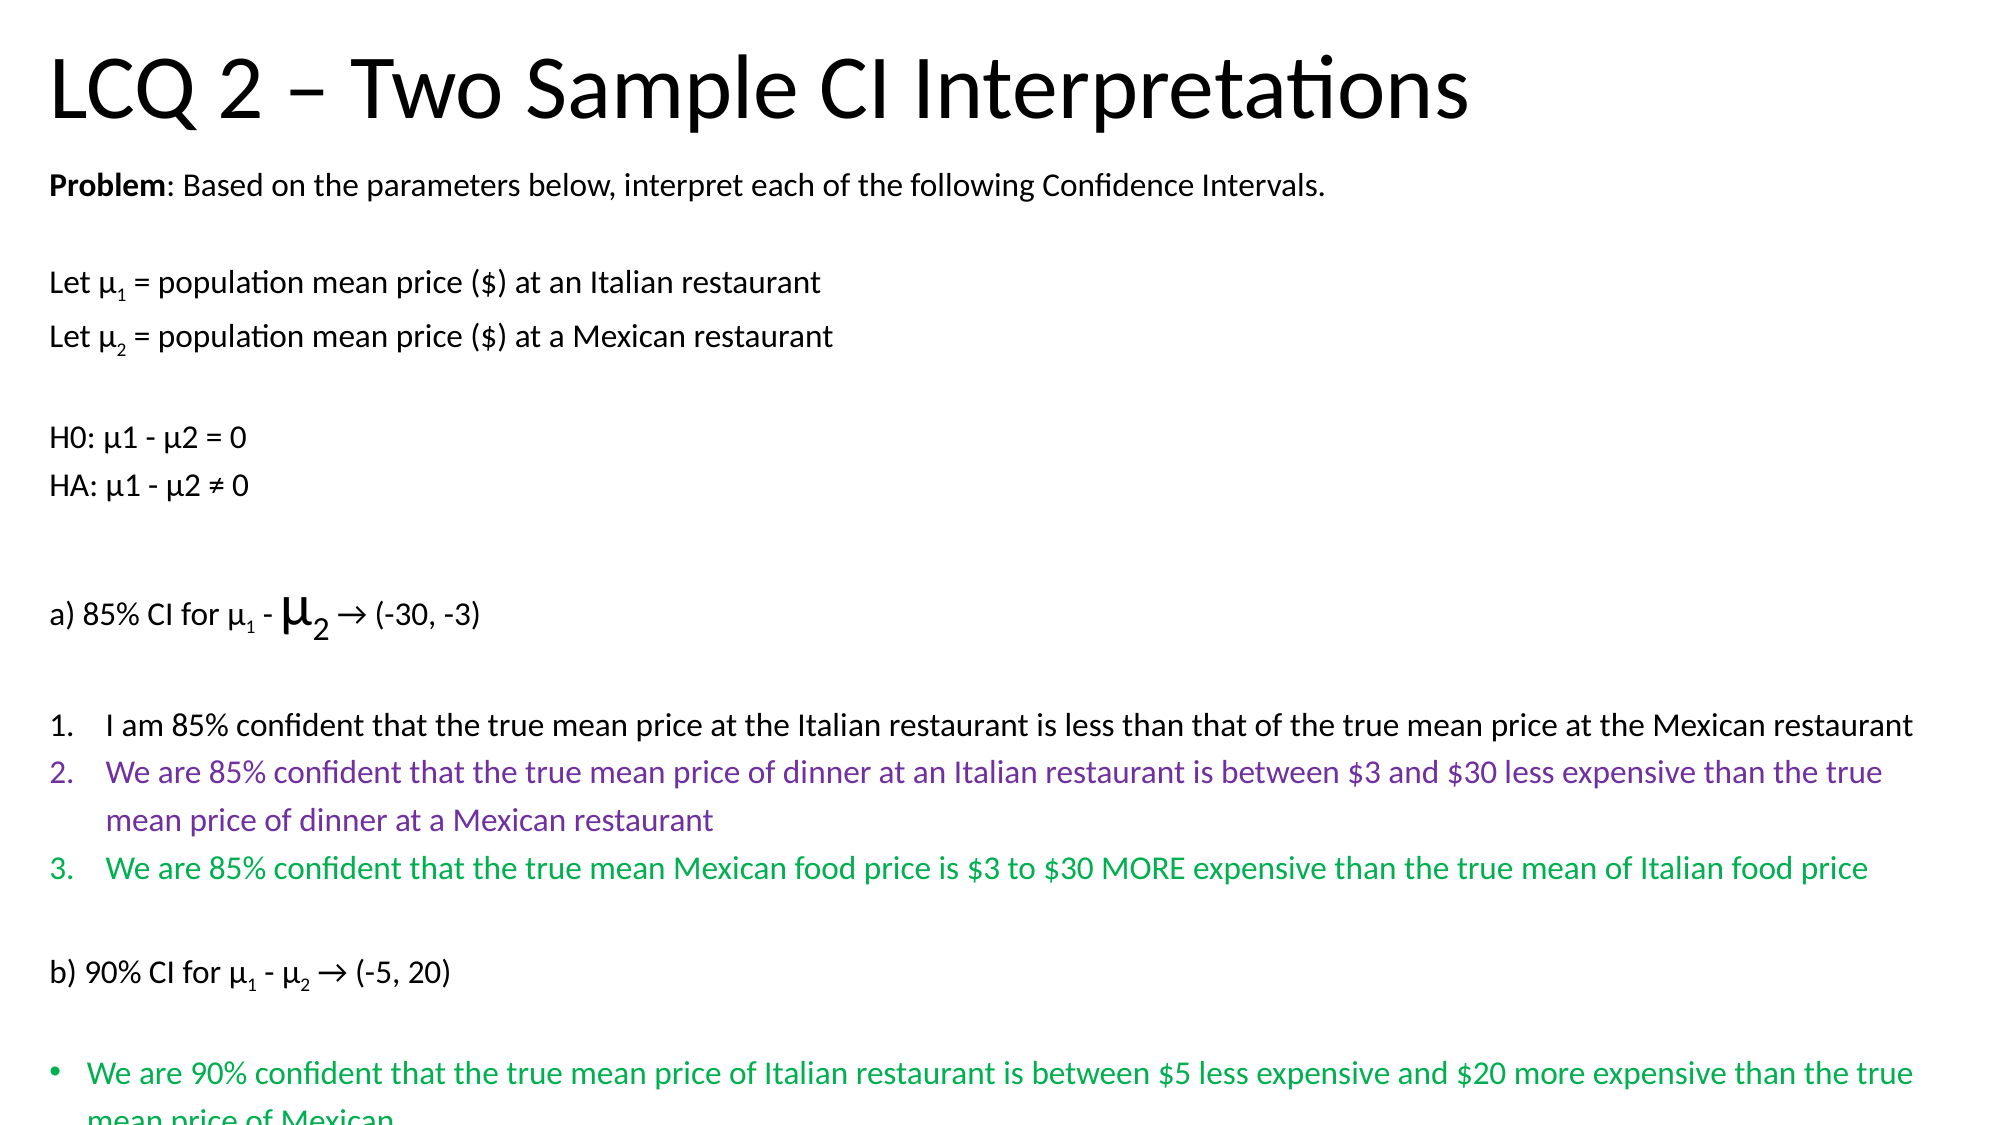

# LCQ 2 – Two Sample CI Interpretations
Problem: Based on the parameters below, interpret each of the following Confidence Intervals.

Let μ1 = population mean price ($) at an Italian restaurant
Let μ2 = population mean price ($) at a Mexican restaurant

H0: µ1 - µ2 = 0
HA: µ1 - µ2 ≠ 0

a) 85% CI for μ1 - μ2 → (-30, -3)

I am 85% confident that the true mean price at the Italian restaurant is less than that of the true mean price at the Mexican restaurant
We are 85% confident that the true mean price of dinner at an Italian restaurant is between $3 and $30 less expensive than the true mean price of dinner at a Mexican restaurant
We are 85% confident that the true mean Mexican food price is $3 to $30 MORE expensive than the true mean of Italian food price

b) 90% CI for μ1 - μ2 → (-5, 20)

We are 90% confident that the true mean price of Italian restaurant is between $5 less expensive and $20 more expensive than the true mean price of Mexican
We are 90% confident that the true mean price of a dinner at an Italian restaurant is between $5 less and $20 more than the true mean price of dinner at a Mexican restaurant???

c) 95% CI for μ1 - μ2 > 0→ (3, 10)